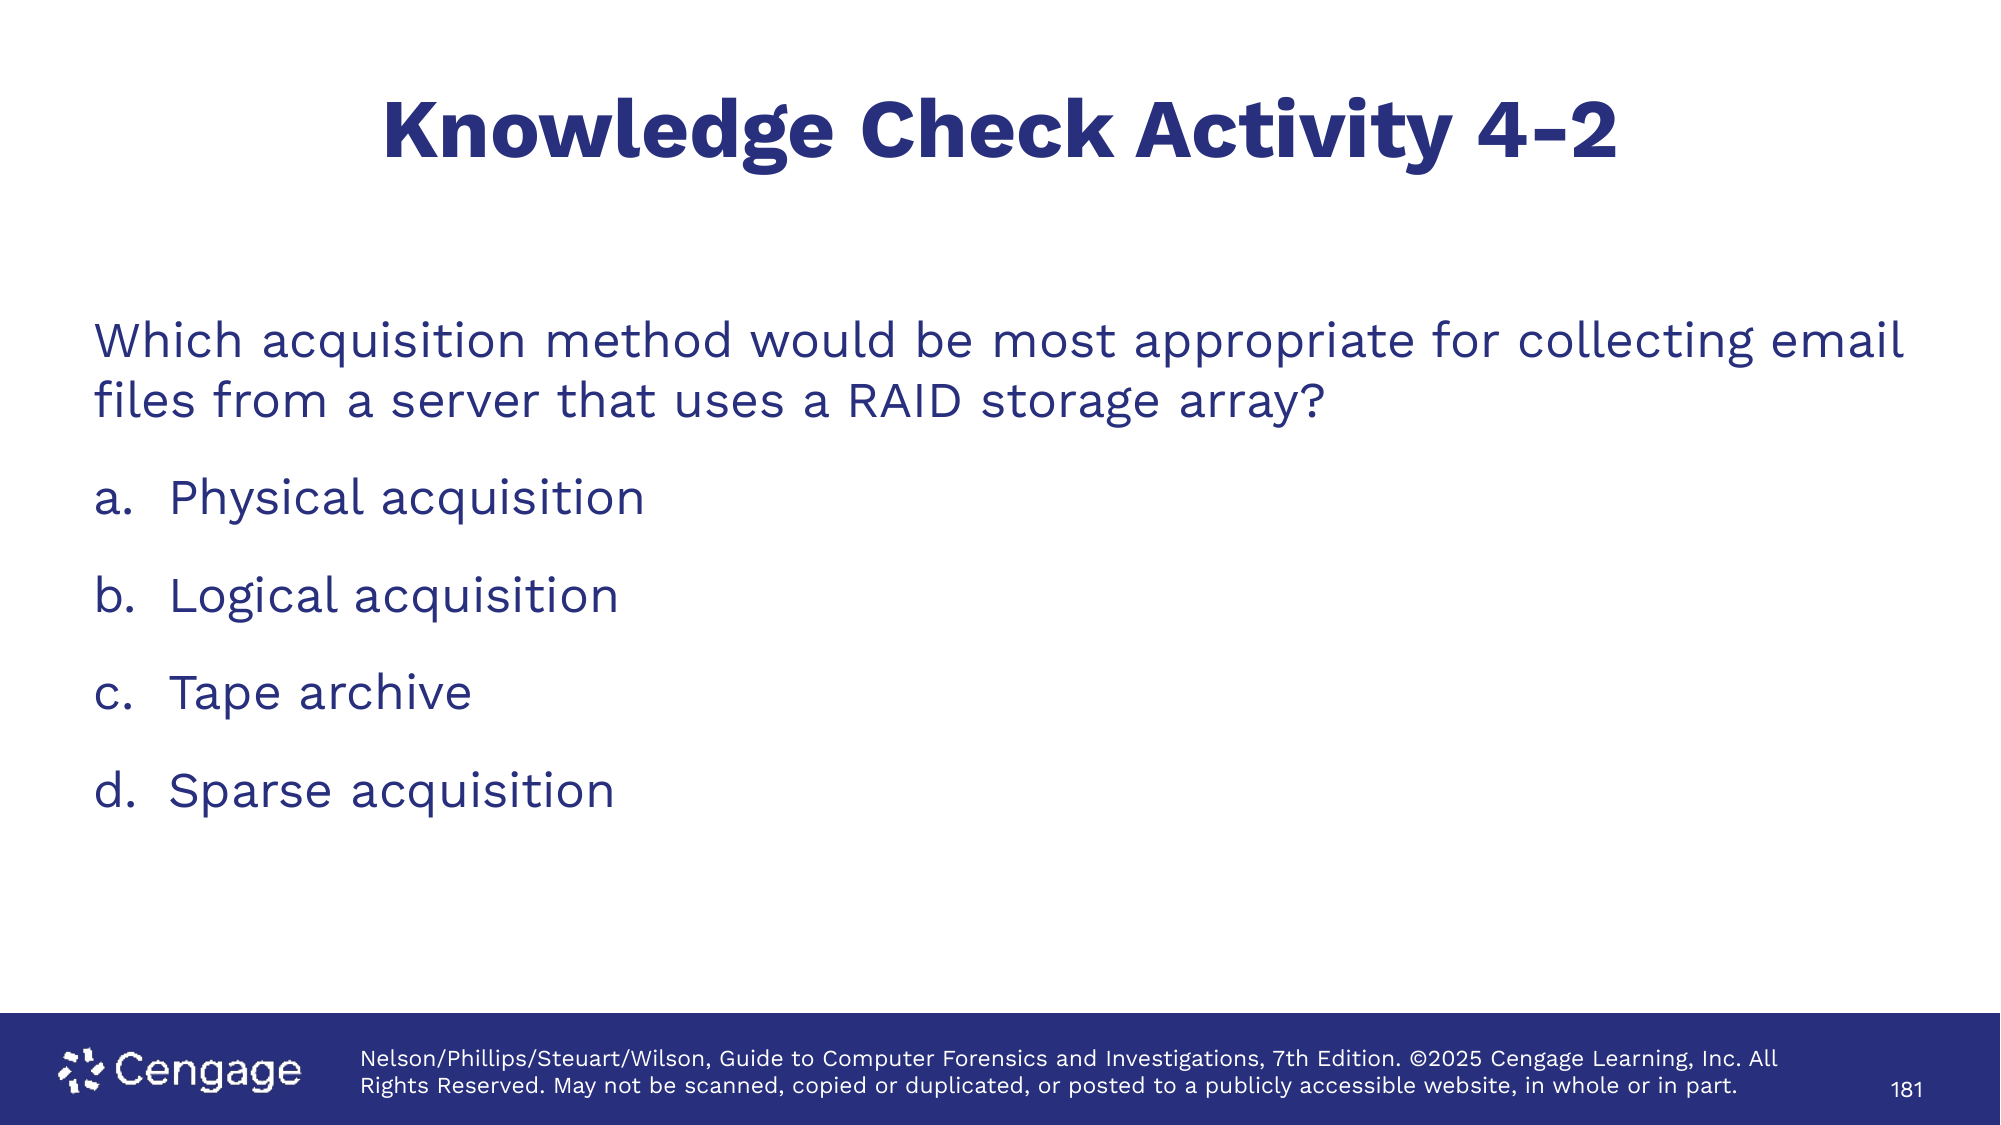

# Knowledge Check Activity 4-2
Which acquisition method would be most appropriate for collecting email files from a server that uses a RAID storage array?
Physical acquisition
Logical acquisition
Tape archive
Sparse acquisition